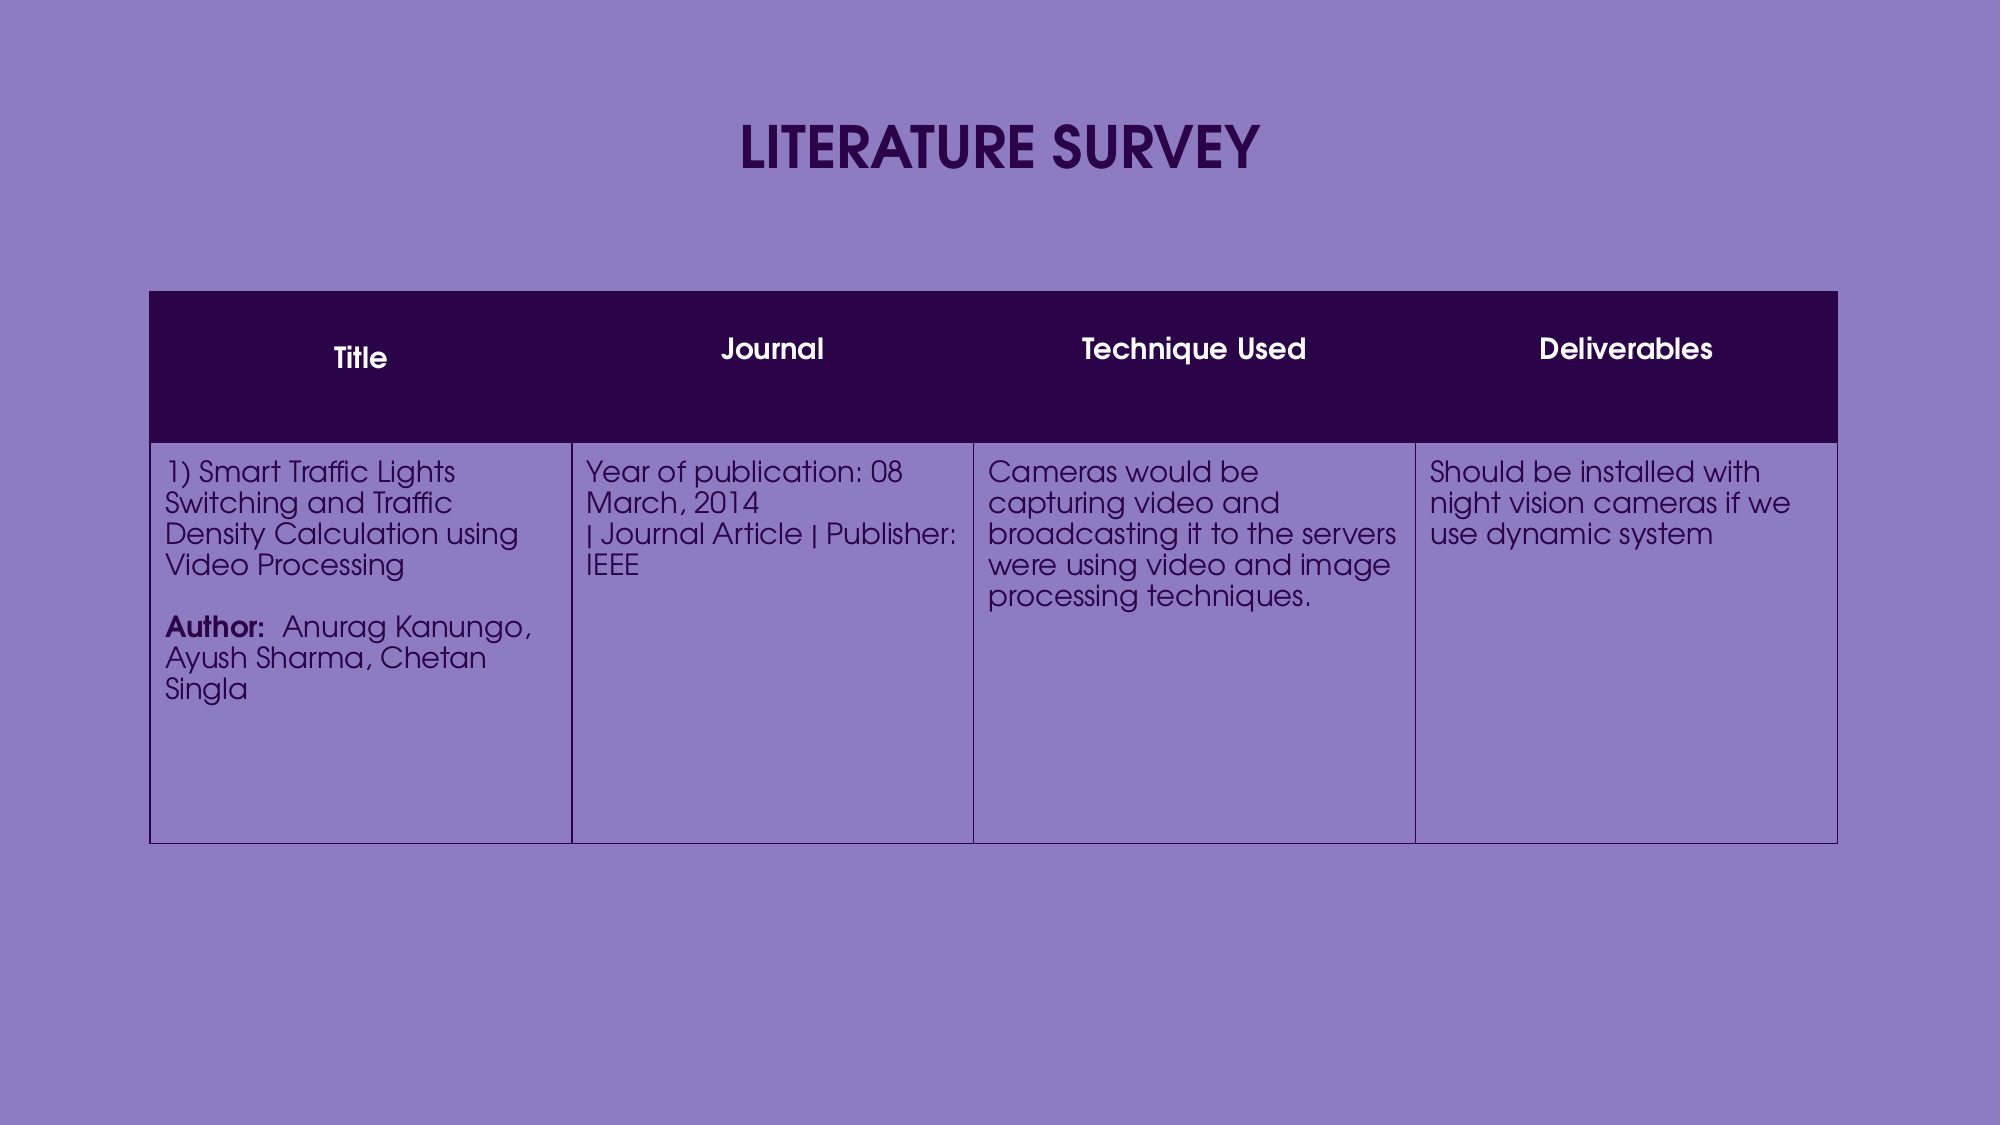

# LITERATURE SURVEY
| Title | Journal | Technique Used | Deliverables |
| --- | --- | --- | --- |
| 1) Smart Traffic Lights Switching and Traffic Density Calculation using Video Processing Author: Anurag Kanungo, Ayush Sharma, Chetan Singla | Year of publication: 08 March, 2014 | Journal Article | Publisher: IEEE | Cameras would be capturing video and broadcasting it to the servers were using video and image processing techniques. | Should be installed with night vision cameras if we use dynamic system |